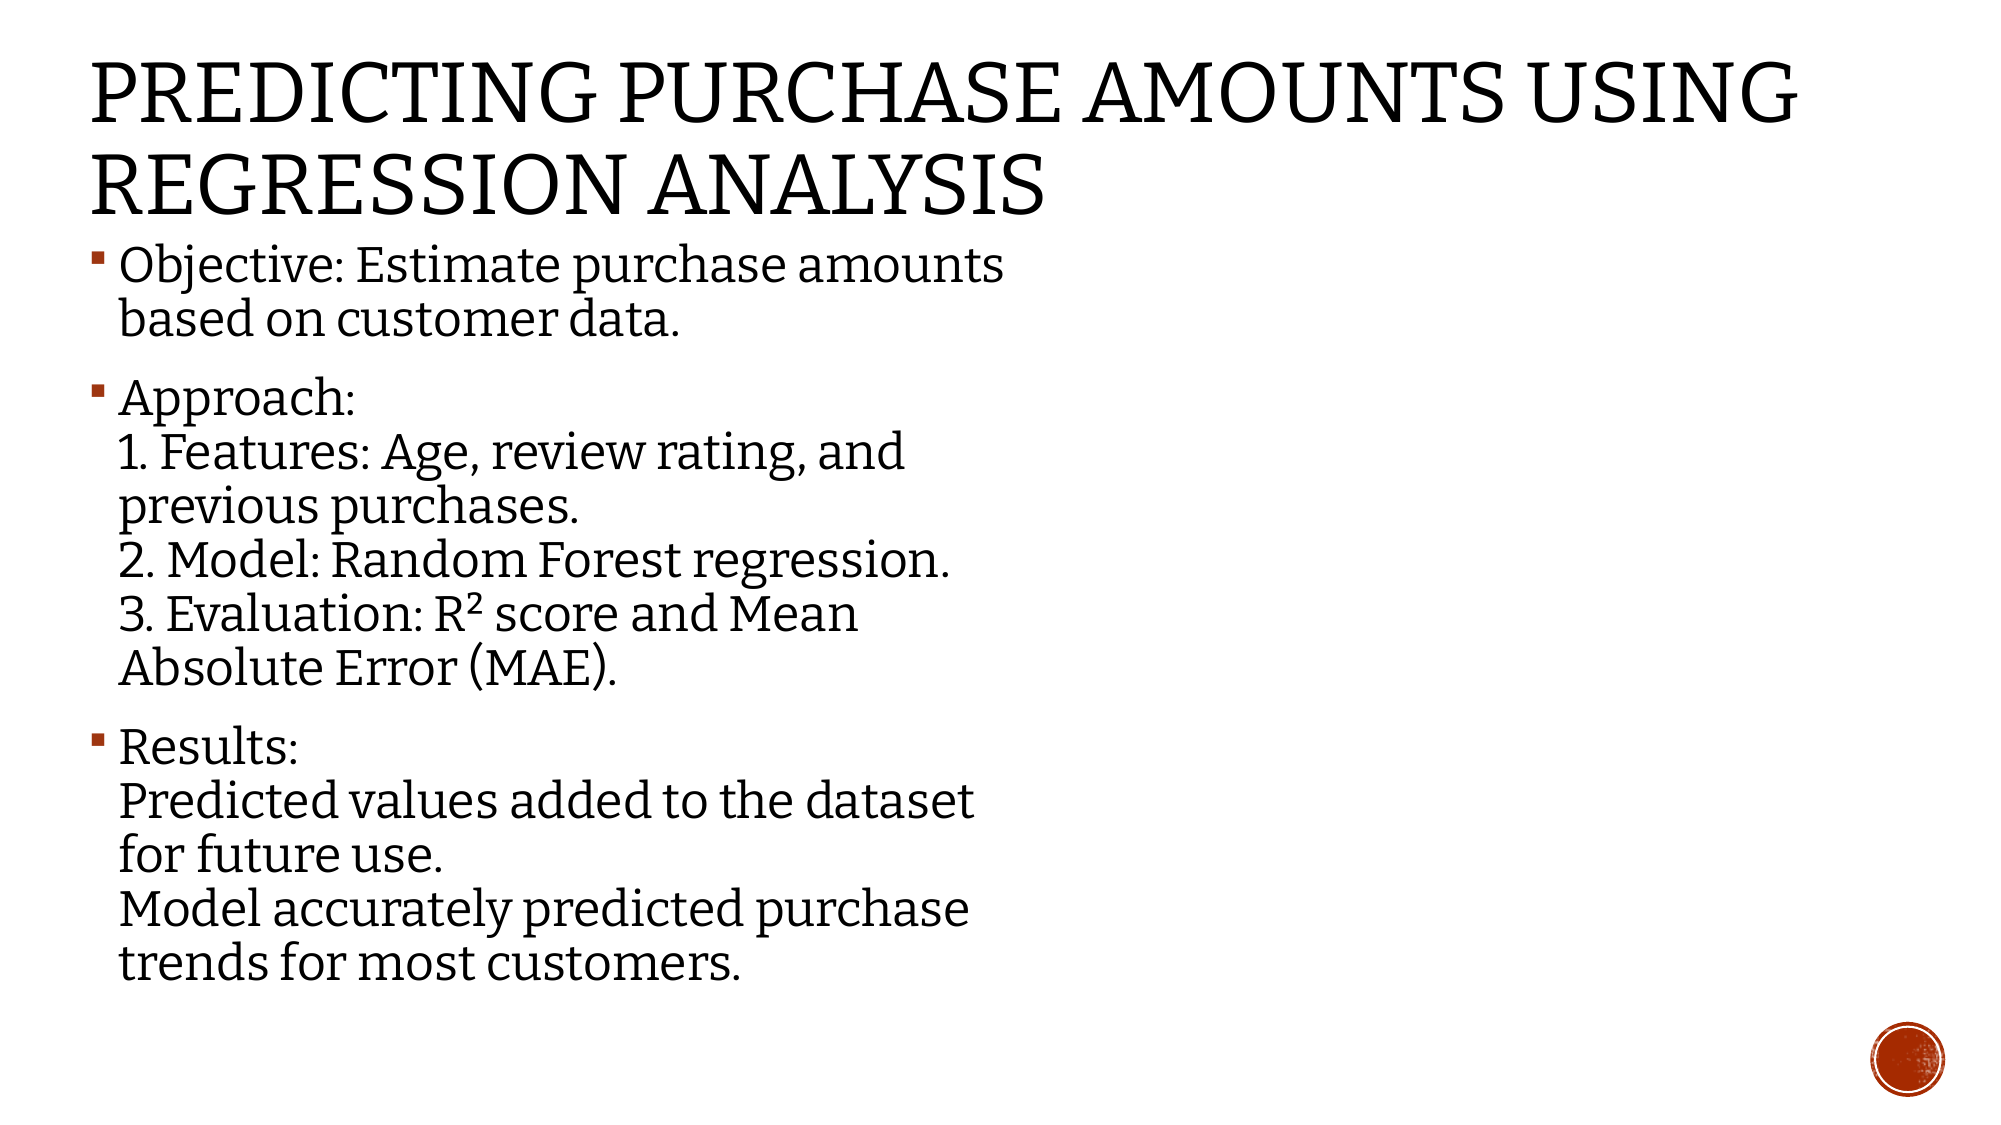

# PREDICTING PURCHASE AMOUNTS USING REGRESSION ANALYSIS
Objective: Estimate purchase amounts based on customer data.
Approach:
1. Features: Age, review rating, and previous purchases.
2. Model: Random Forest regression.
3. Evaluation: R² score and Mean Absolute Error (MAE).
Results:
Predicted values added to the dataset for future use.
Model accurately predicted purchase trends for most customers.